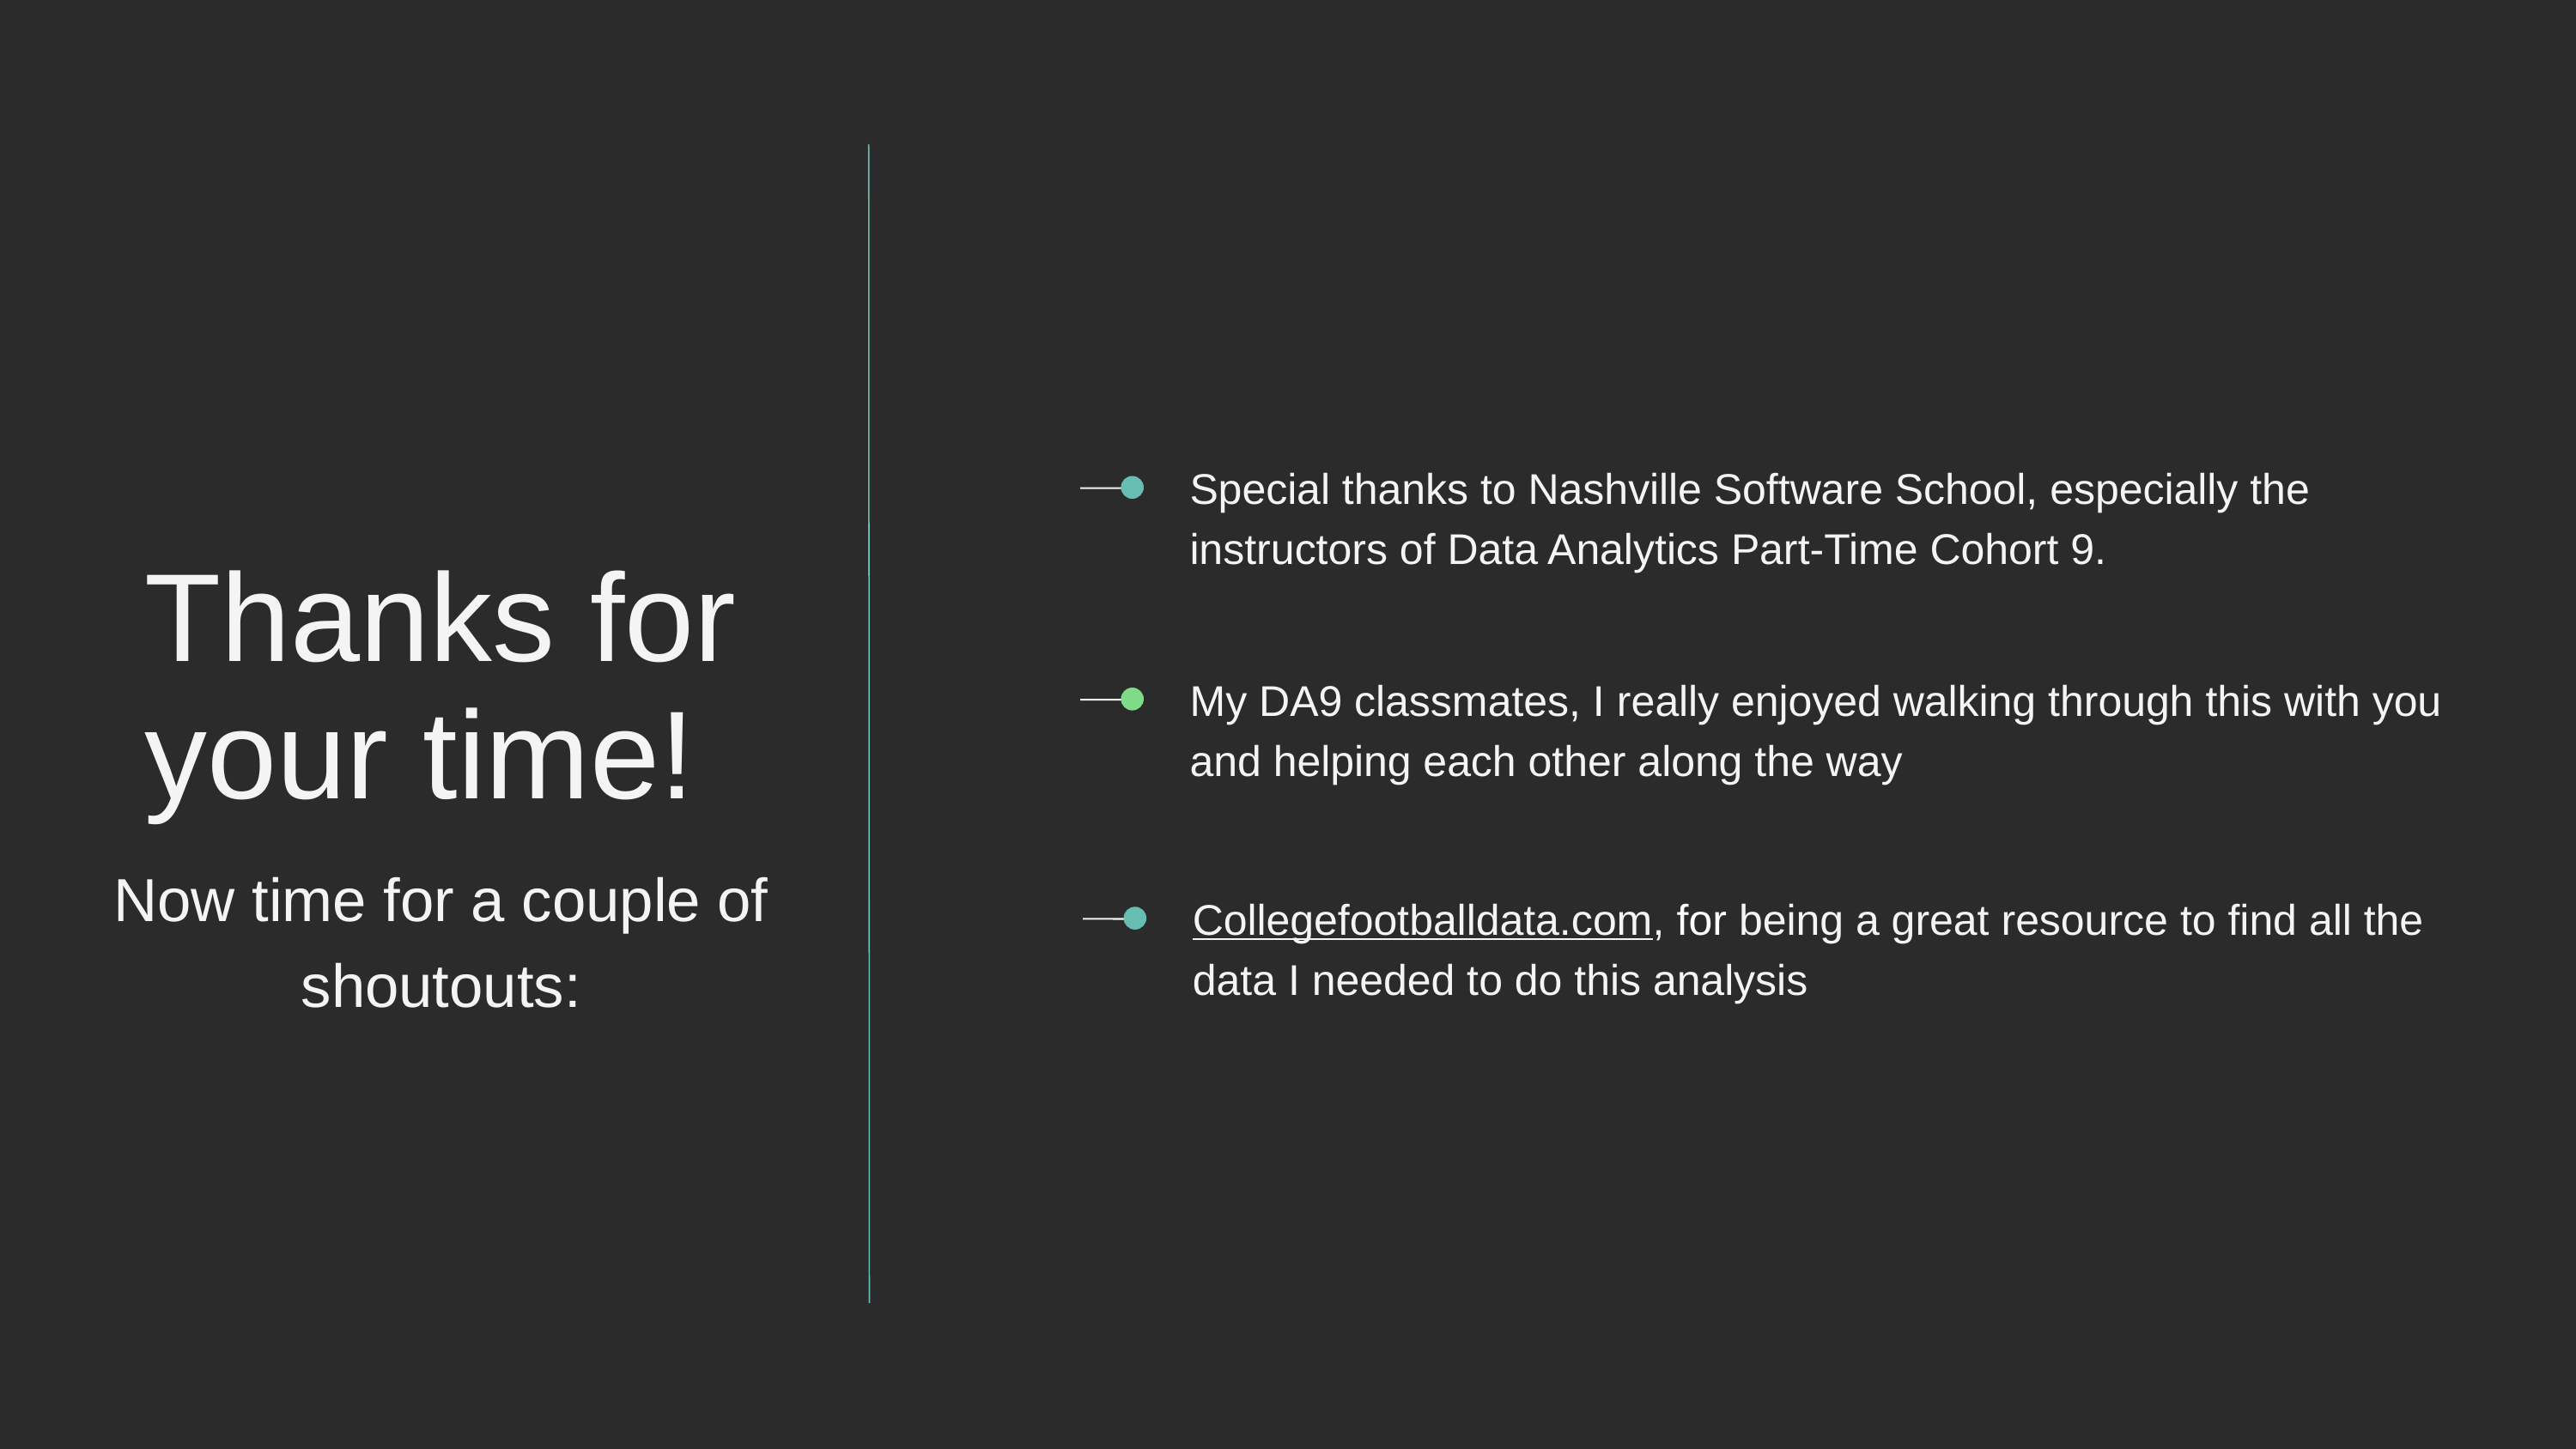

Special thanks to Nashville Software School, especially the instructors of Data Analytics Part-Time Cohort 9.

Thanks for your time!
My DA9 classmates, I really enjoyed walking through this with you and helping each other along the way

Now time for a couple of shoutouts:
Collegefootballdata.com, for being a great resource to find all the data I needed to do this analysis